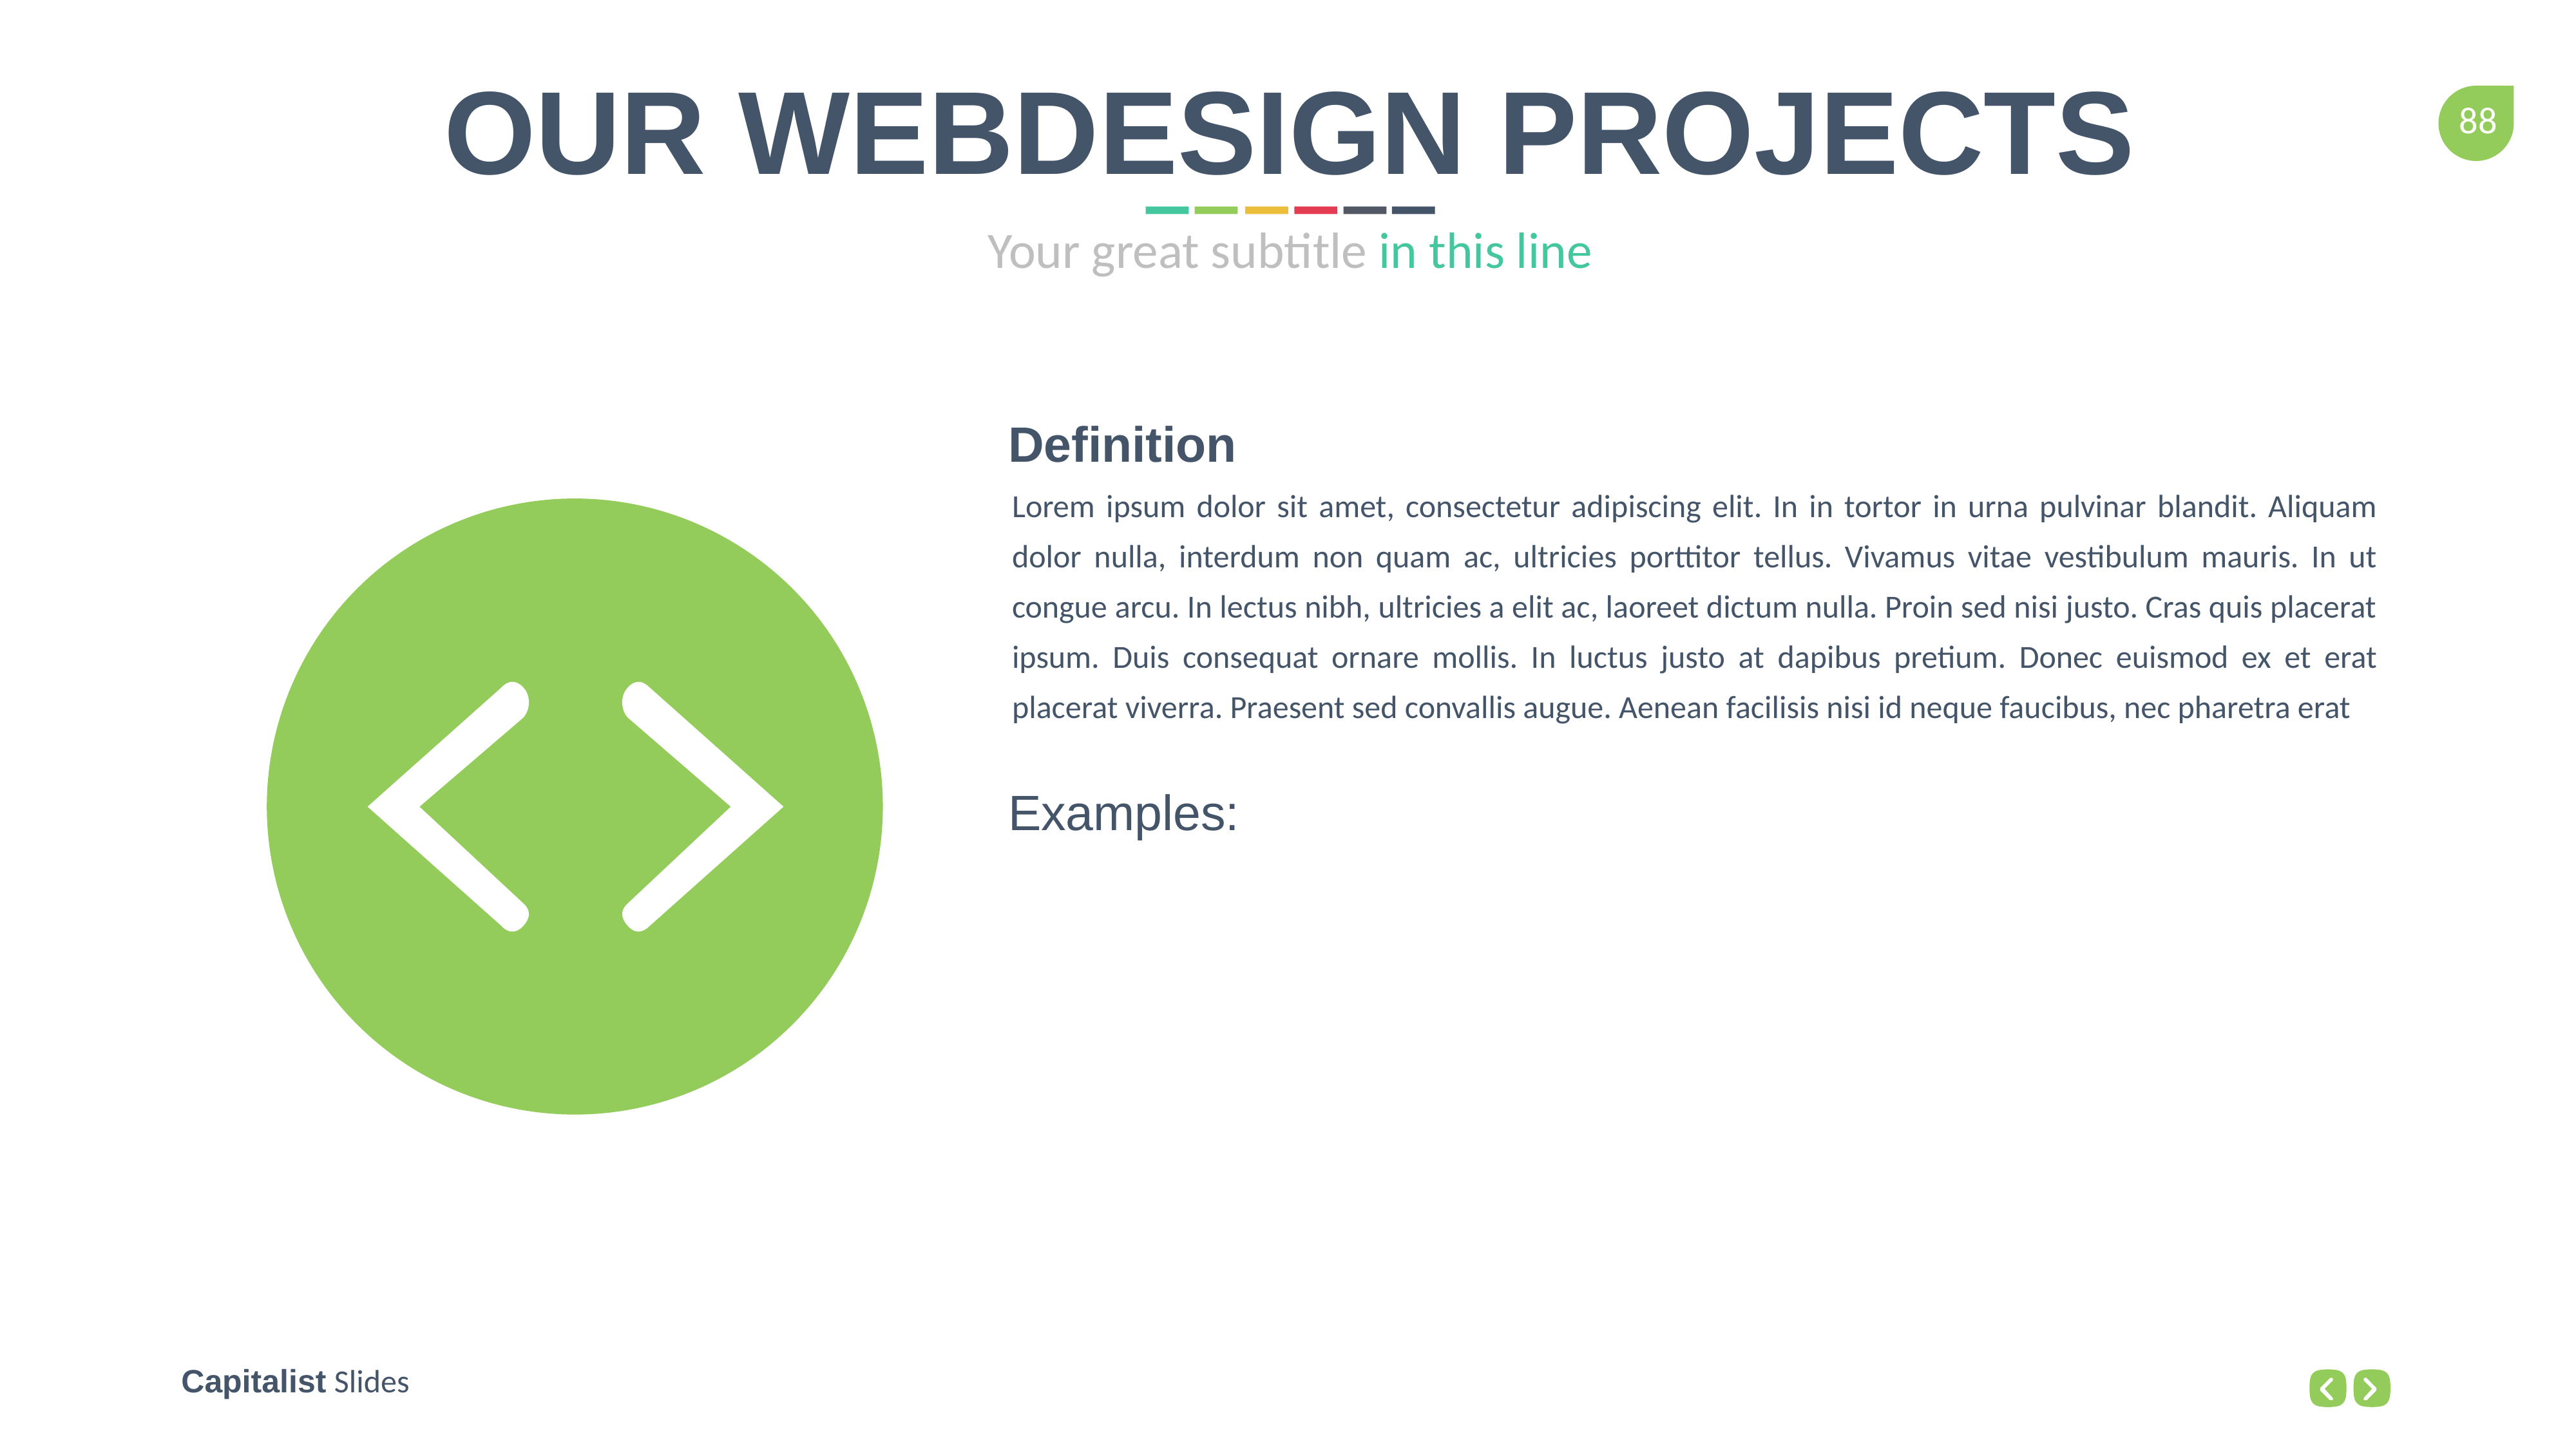

OUR WEBDESIGN PROJECTS

Your great subtitle in this line
Definition
Lorem ipsum dolor sit amet, consectetur adipiscing elit. In in tortor in urna pulvinar blandit. Aliquam dolor nulla, interdum non quam ac, ultricies porttitor tellus. Vivamus vitae vestibulum mauris. In ut congue arcu. In lectus nibh, ultricies a elit ac, laoreet dictum nulla. Proin sed nisi justo. Cras quis placerat ipsum. Duis consequat ornare mollis. In luctus justo at dapibus pretium. Donec euismod ex et erat placerat viverra. Praesent sed convallis augue. Aenean facilisis nisi id neque faucibus, nec pharetra erat

Examples: